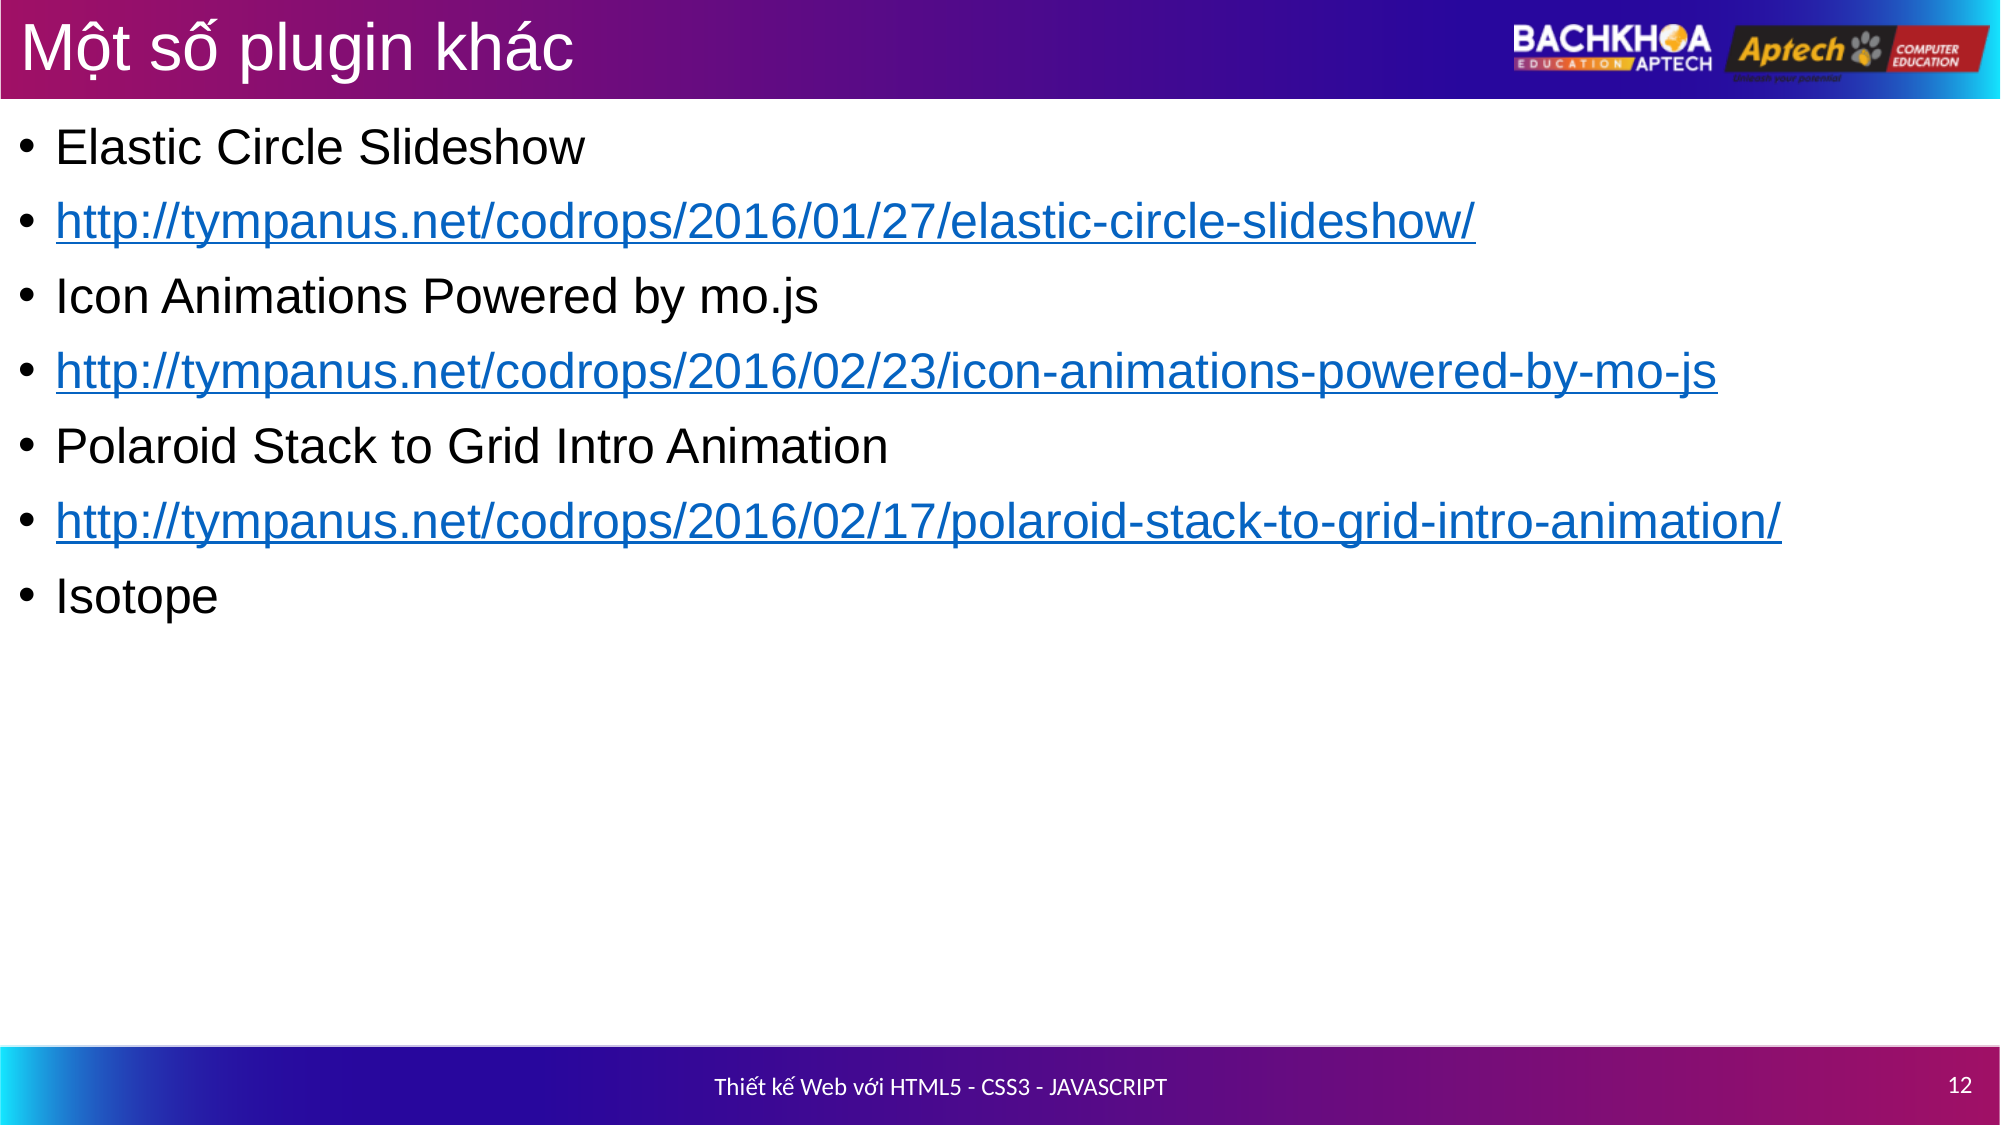

# Một số plugin khác
Elastic Circle Slideshow
http://tympanus.net/codrops/2016/01/27/elastic-circle-slideshow/
Icon Animations Powered by mo.js
http://tympanus.net/codrops/2016/02/23/icon-animations-powered-by-mo-js
Polaroid Stack to Grid Intro Animation
http://tympanus.net/codrops/2016/02/17/polaroid-stack-to-grid-intro-animation/
Isotope
12
Thiết kế Web với HTML5 - CSS3 - JAVASCRIPT